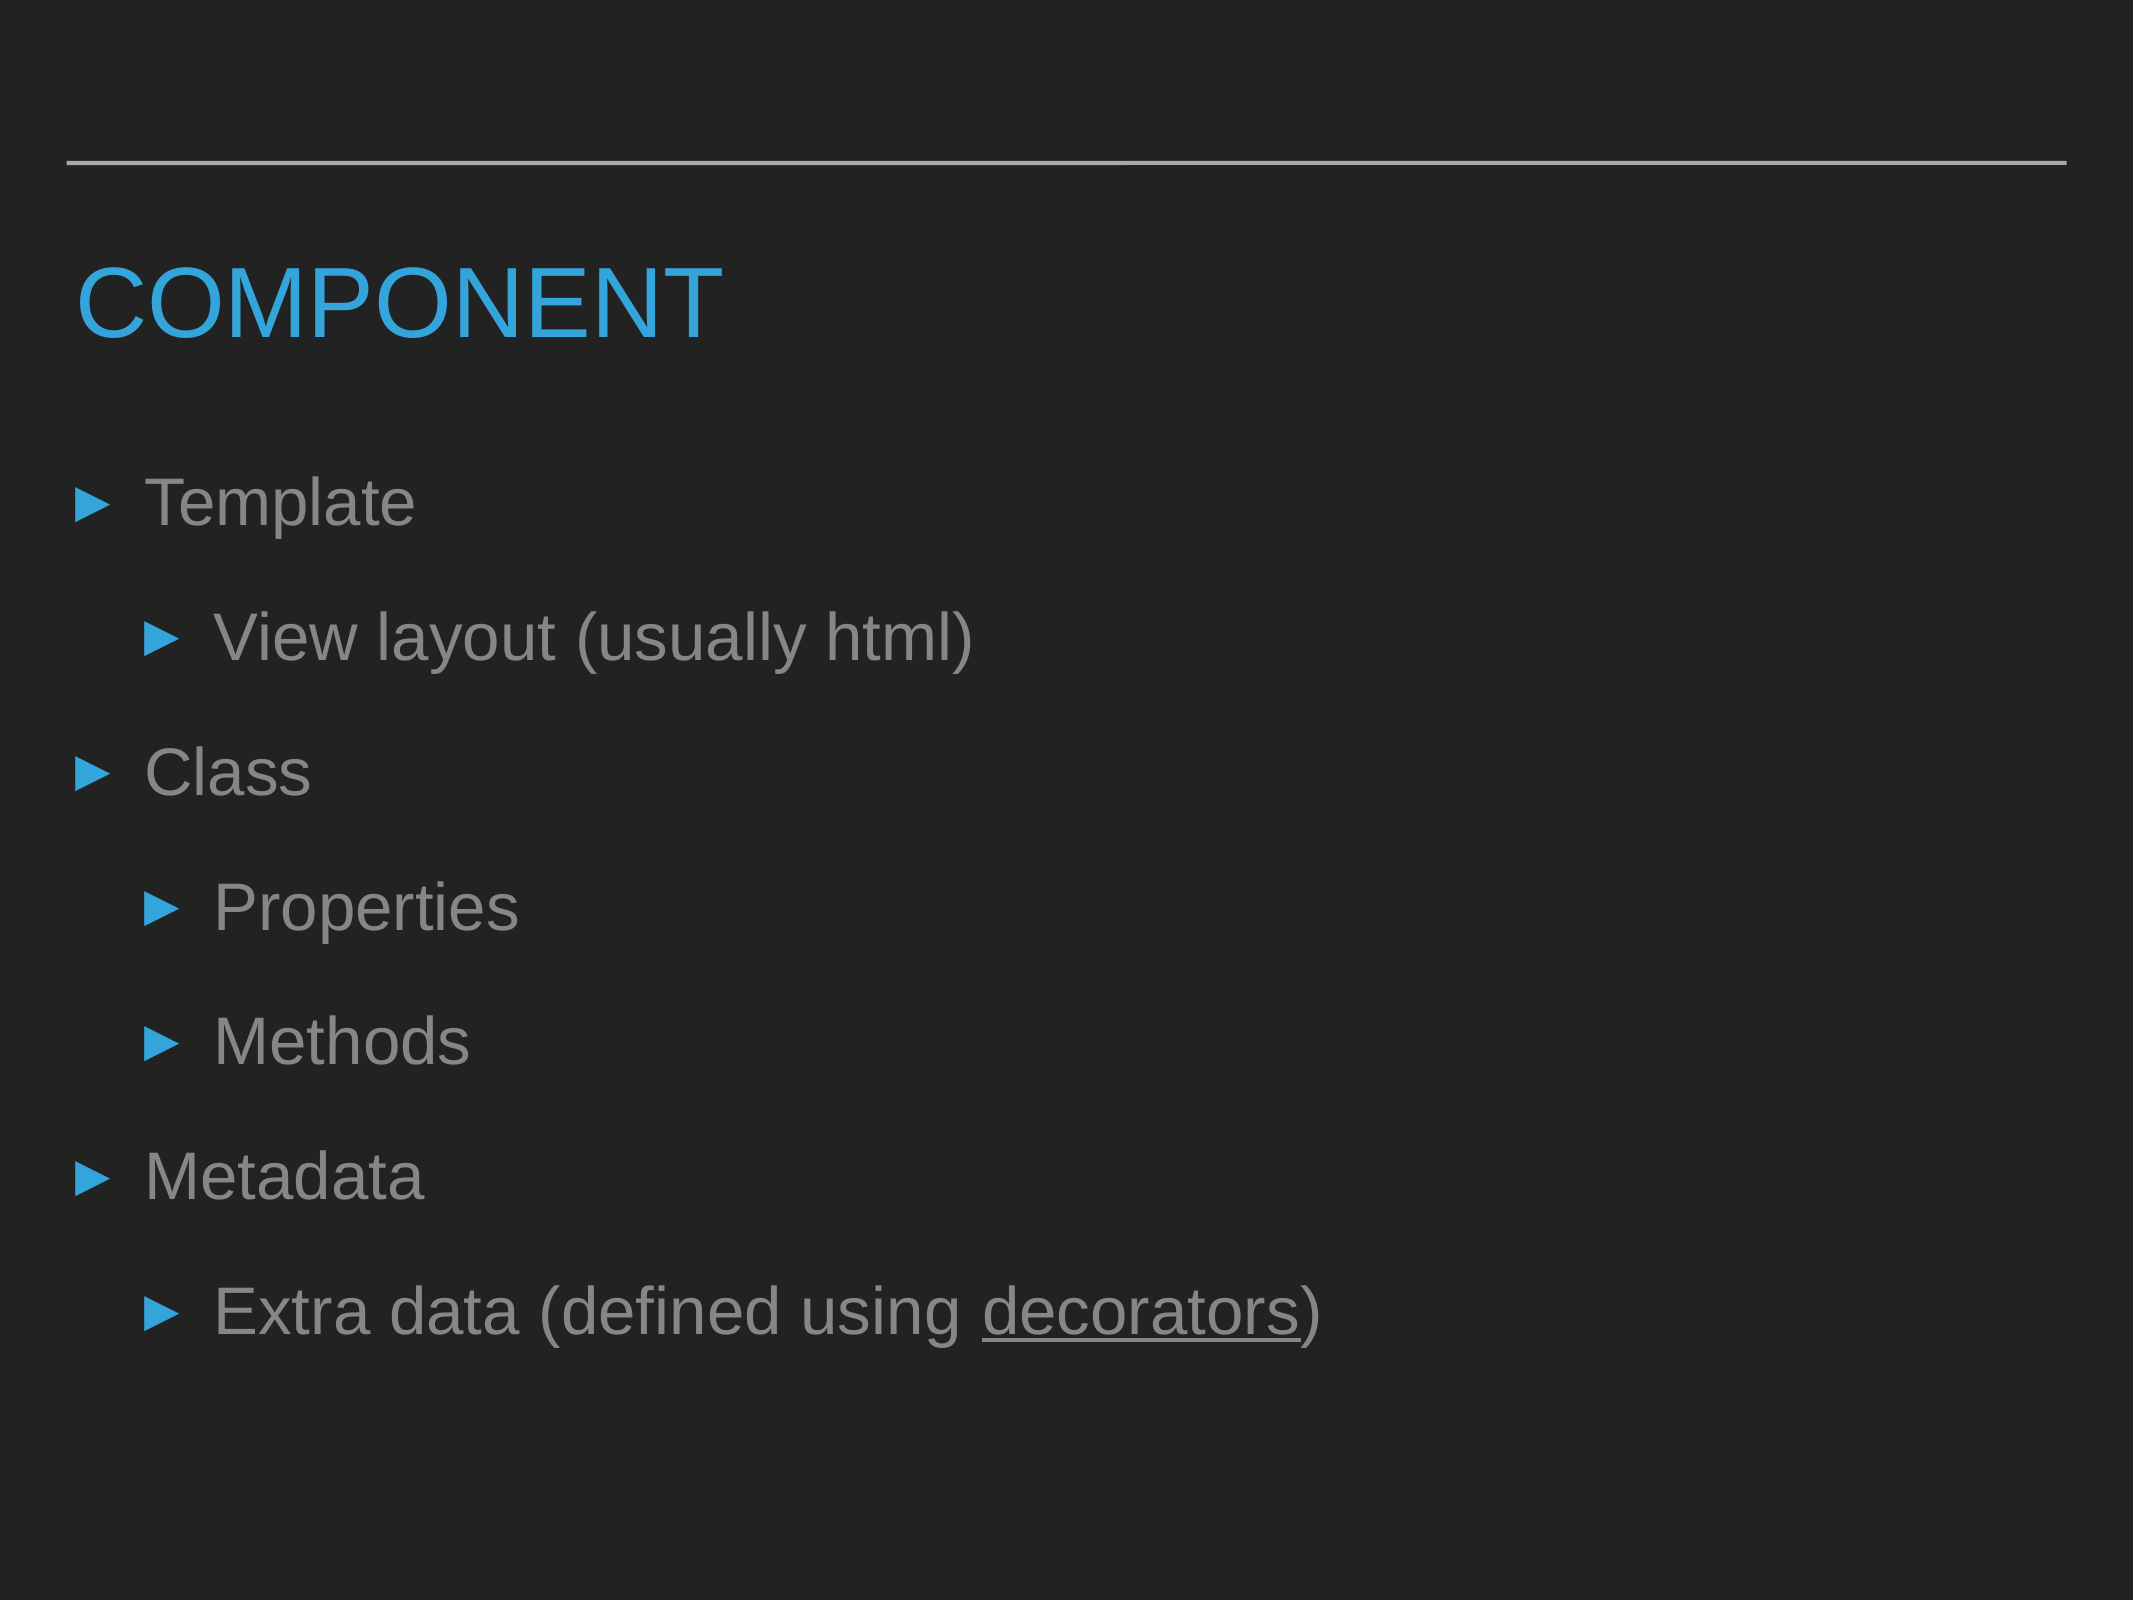

# Component
Template
View layout (usually html)
Class
Properties
Methods
Metadata
Extra data (defined using decorators)